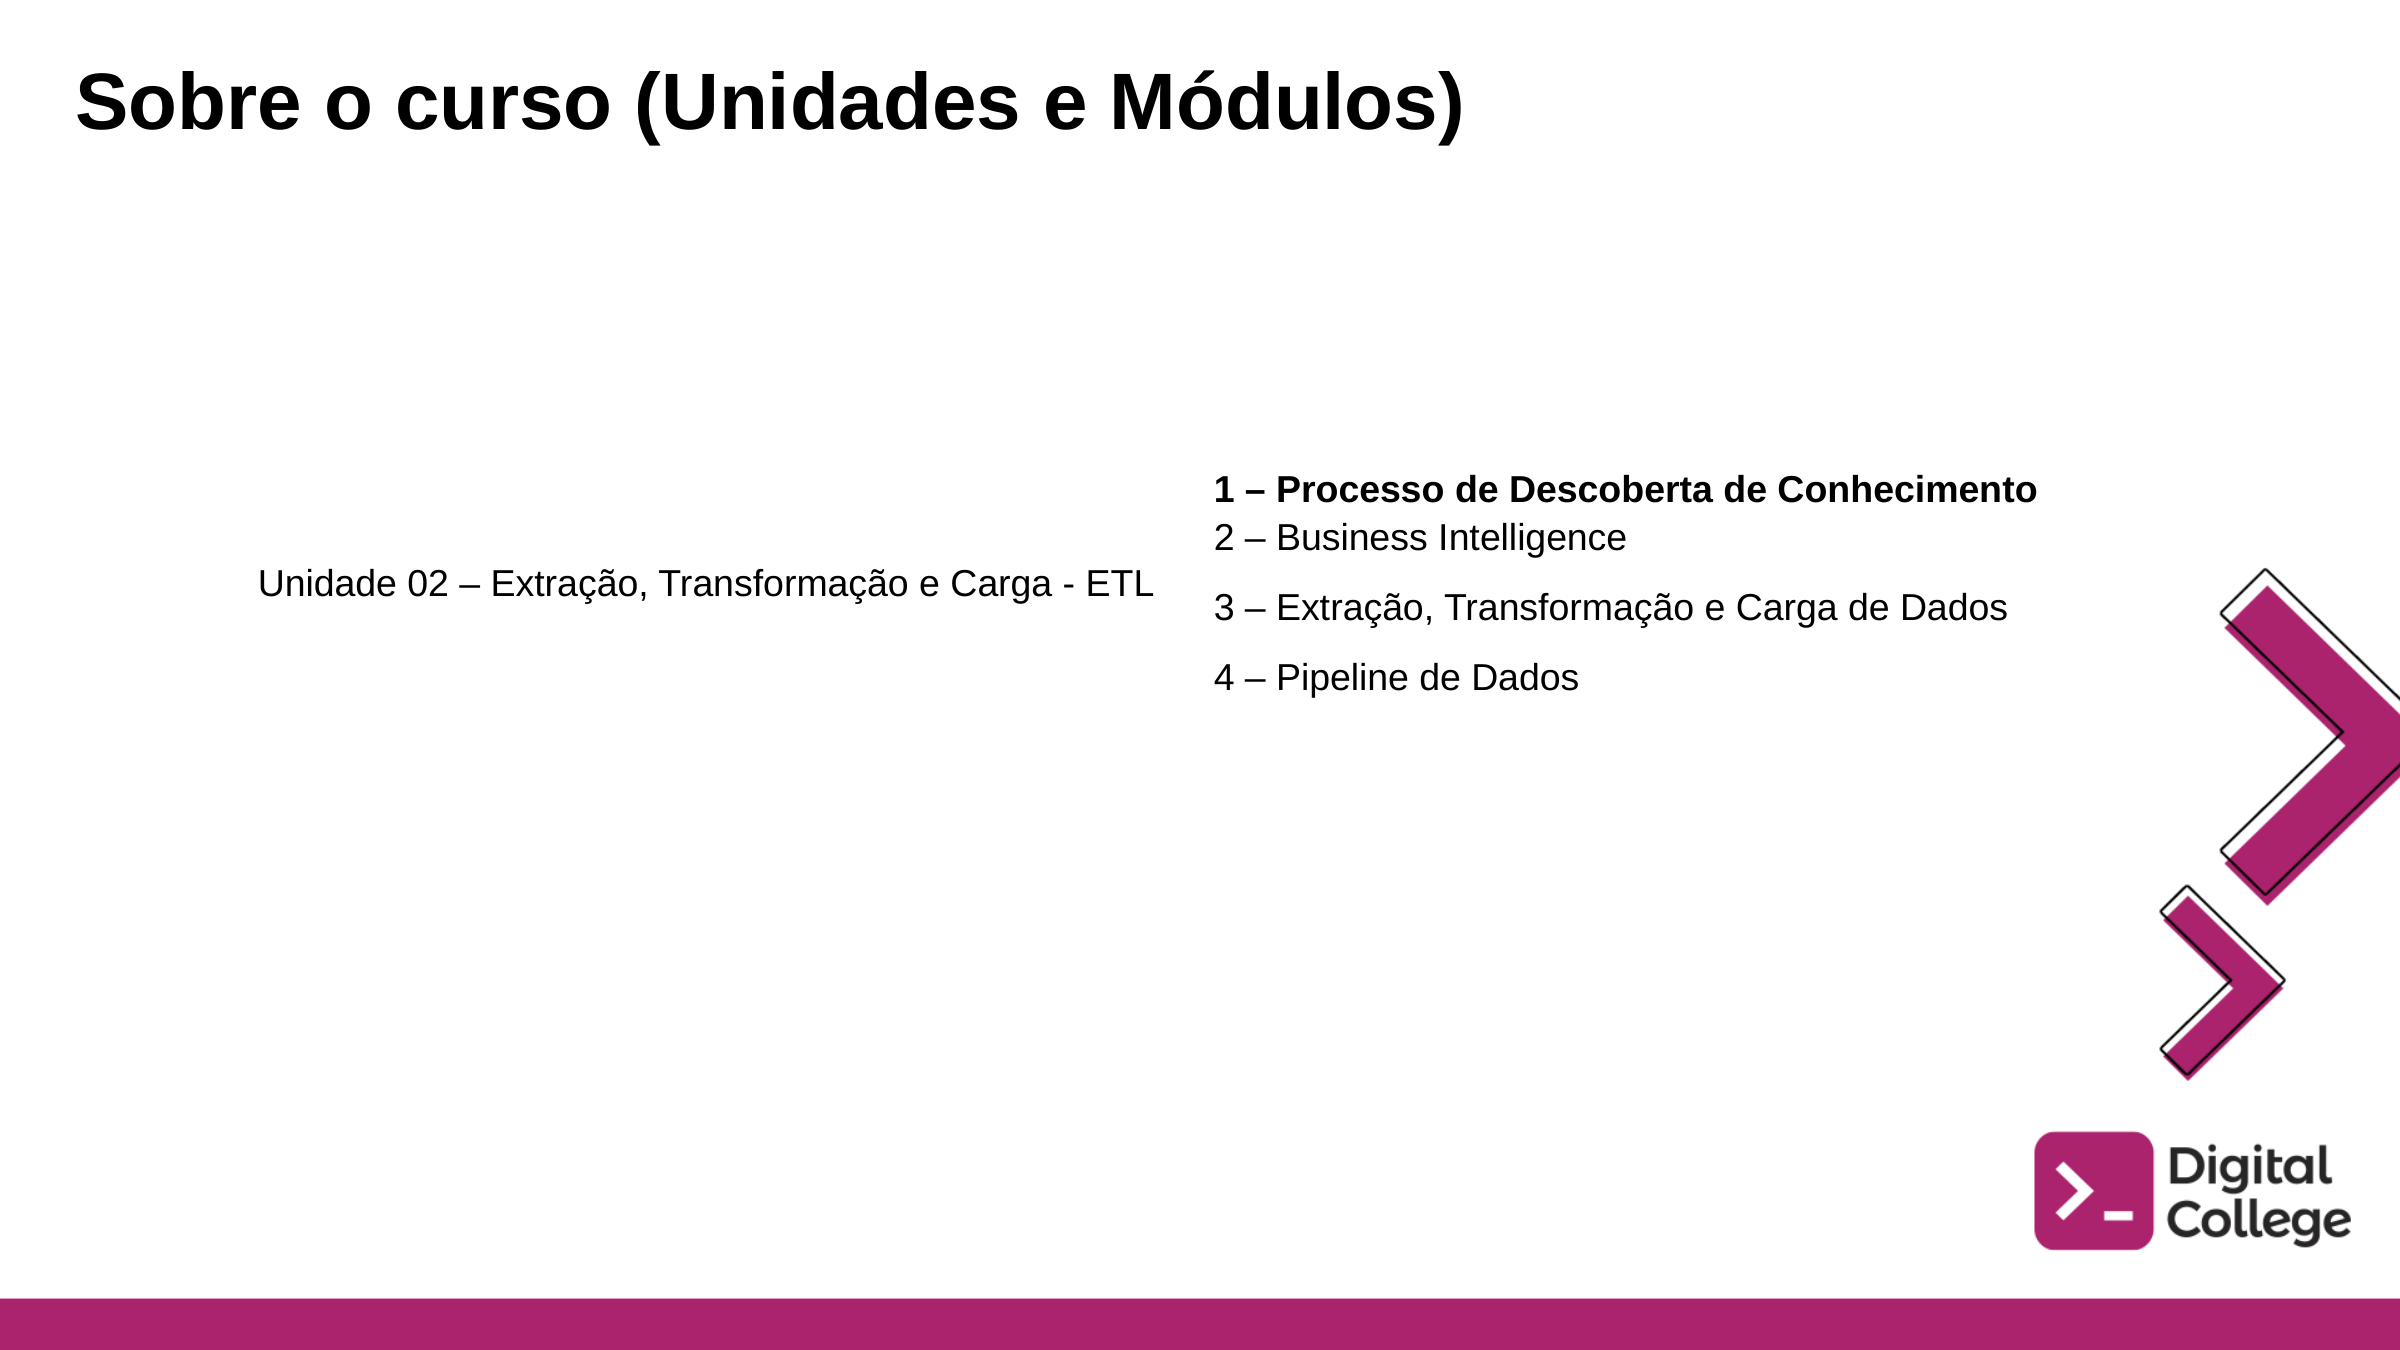

Sobre o curso (Unidades e Módulos)
| Unidade 02 – Extração, Transformação e Carga - ETL | 1 – Processo de Descoberta de Conhecimento |
| --- | --- |
|  | 2 – Business Intelligence |
|  | 3 – Extração, Transformação e Carga de Dados |
|  | 4 – Pipeline de Dados |